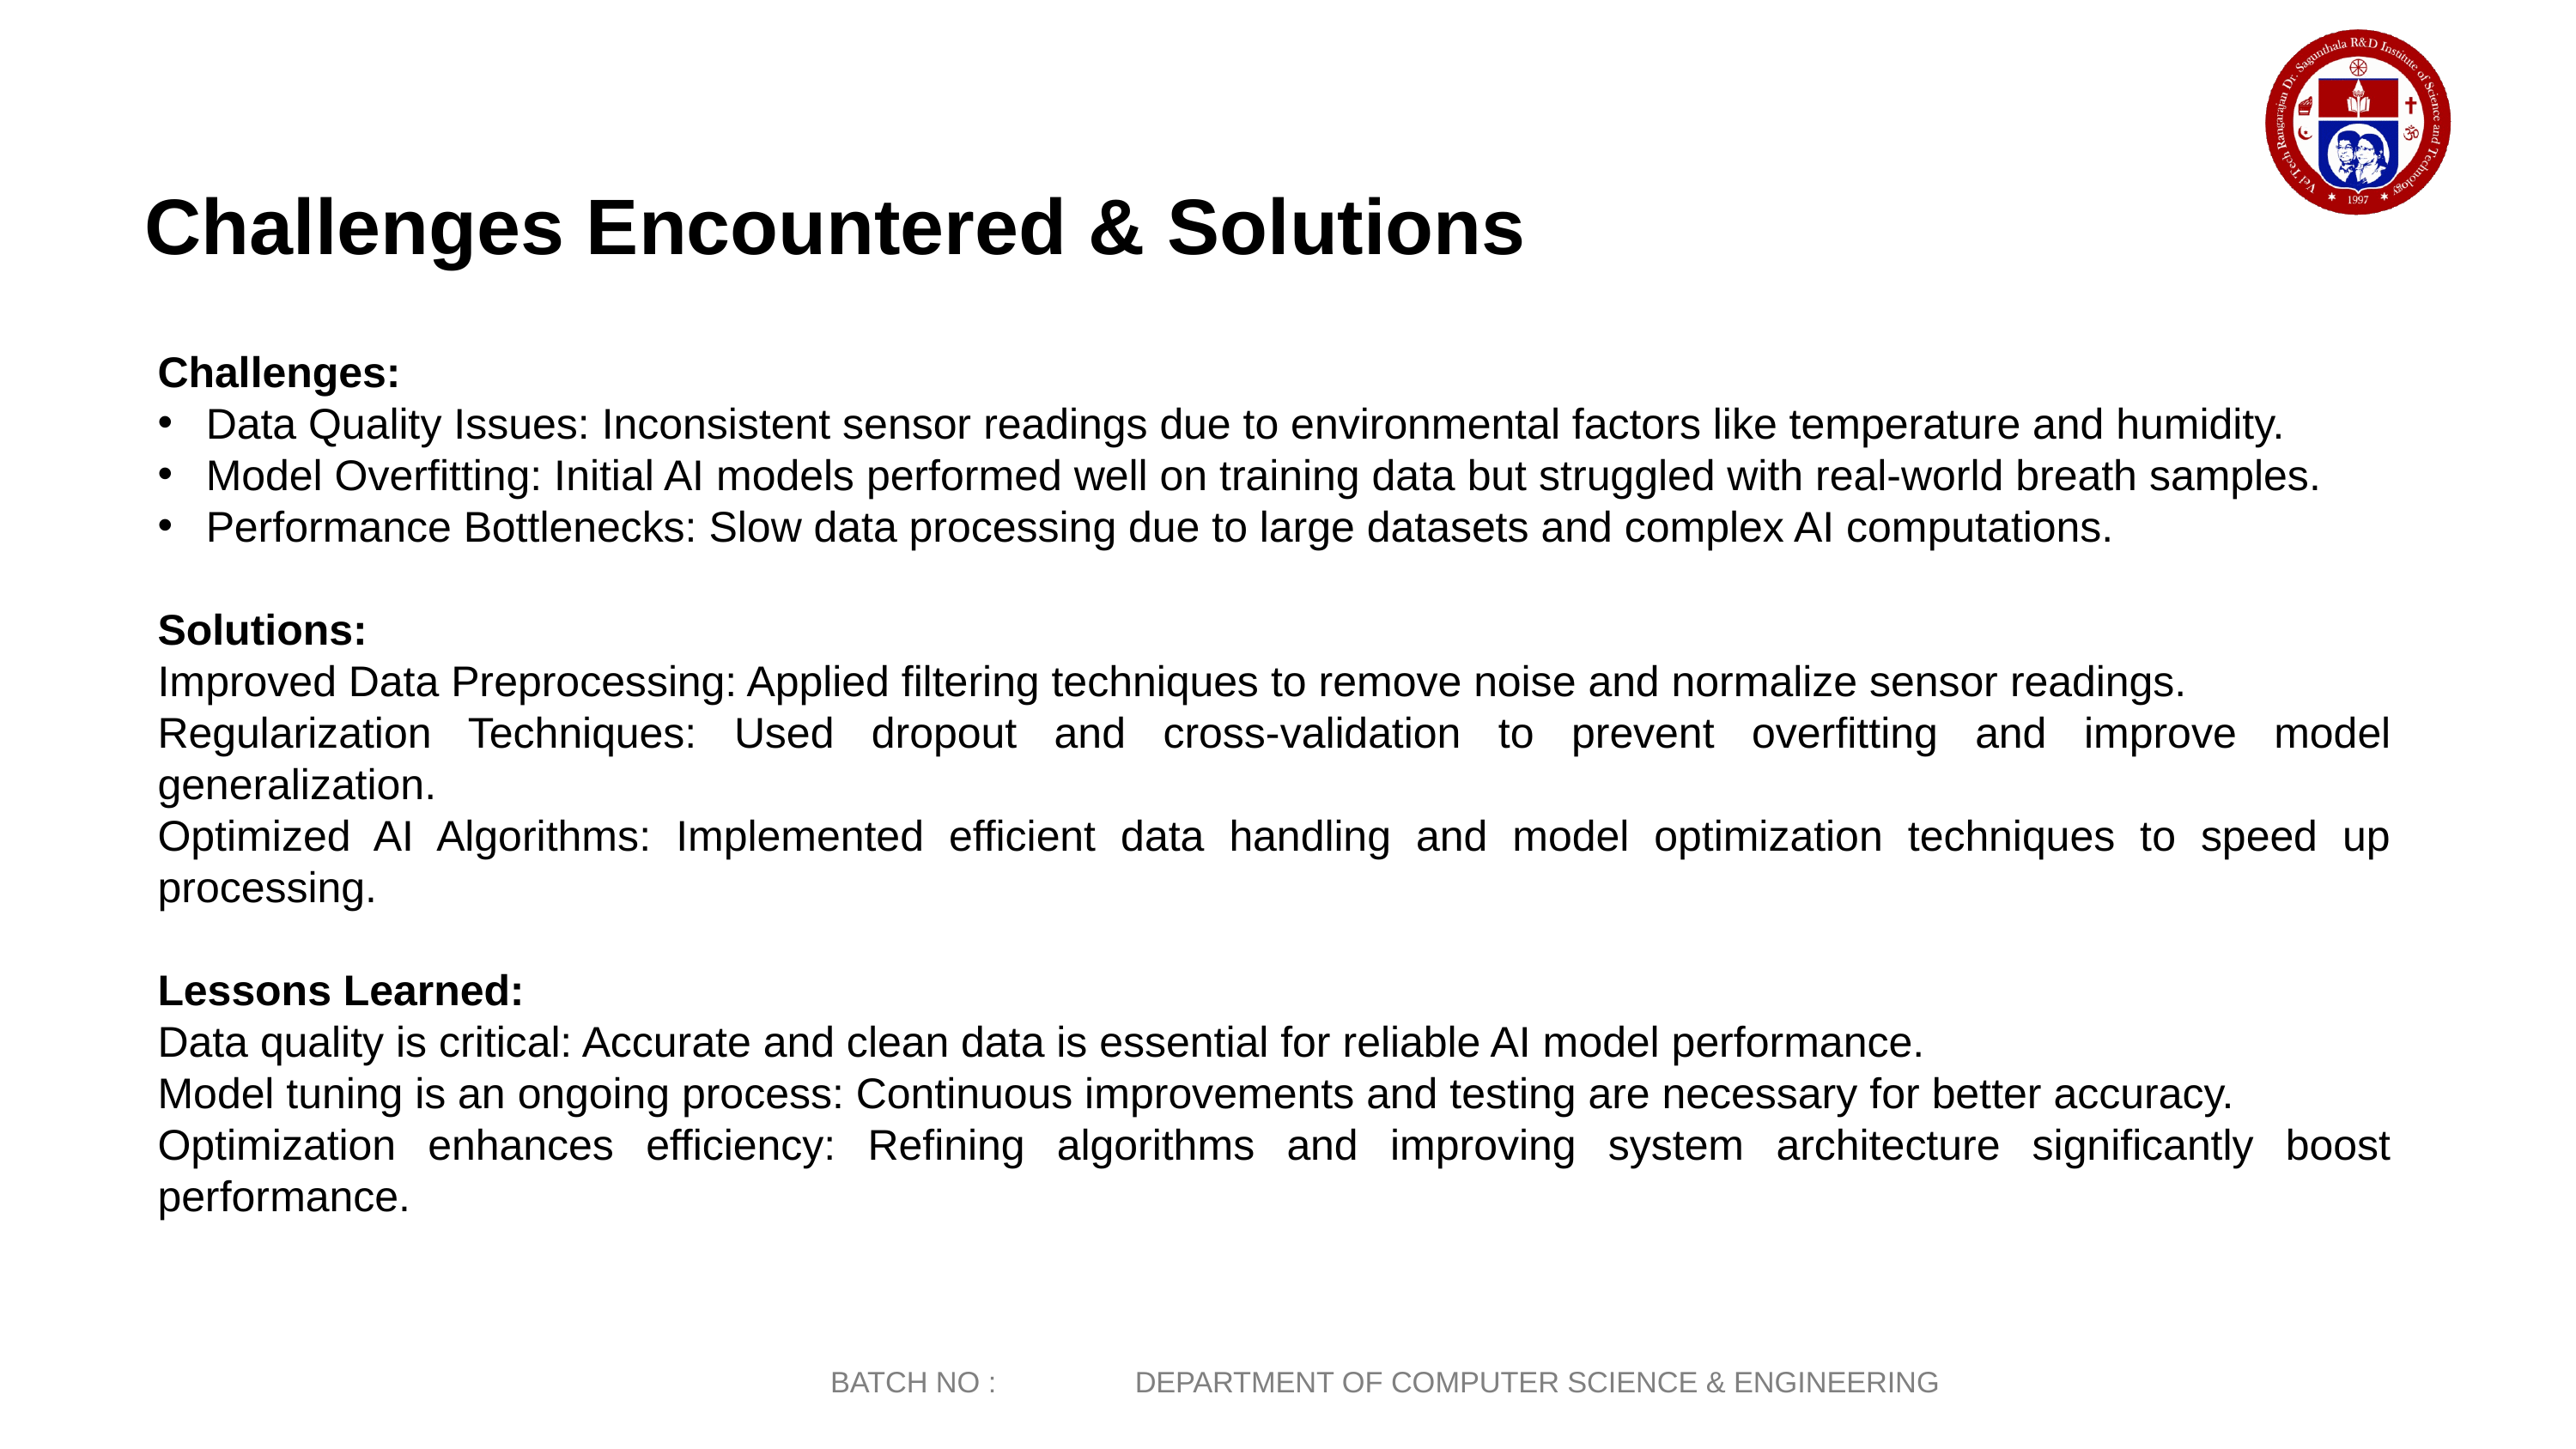

Challenges Encountered & Solutions
Challenges:
Data Quality Issues: Inconsistent sensor readings due to environmental factors like temperature and humidity.
Model Overfitting: Initial AI models performed well on training data but struggled with real-world breath samples.
Performance Bottlenecks: Slow data processing due to large datasets and complex AI computations.

Solutions:
Improved Data Preprocessing: Applied filtering techniques to remove noise and normalize sensor readings.
Regularization Techniques: Used dropout and cross-validation to prevent overfitting and improve model generalization.
Optimized AI Algorithms: Implemented efficient data handling and model optimization techniques to speed up processing.

Lessons Learned:
Data quality is critical: Accurate and clean data is essential for reliable AI model performance.
Model tuning is an ongoing process: Continuous improvements and testing are necessary for better accuracy.
Optimization enhances efficiency: Refining algorithms and improving system architecture significantly boost performance.

BATCH NO :                 DEPARTMENT OF COMPUTER SCIENCE & ENGINEERING
23